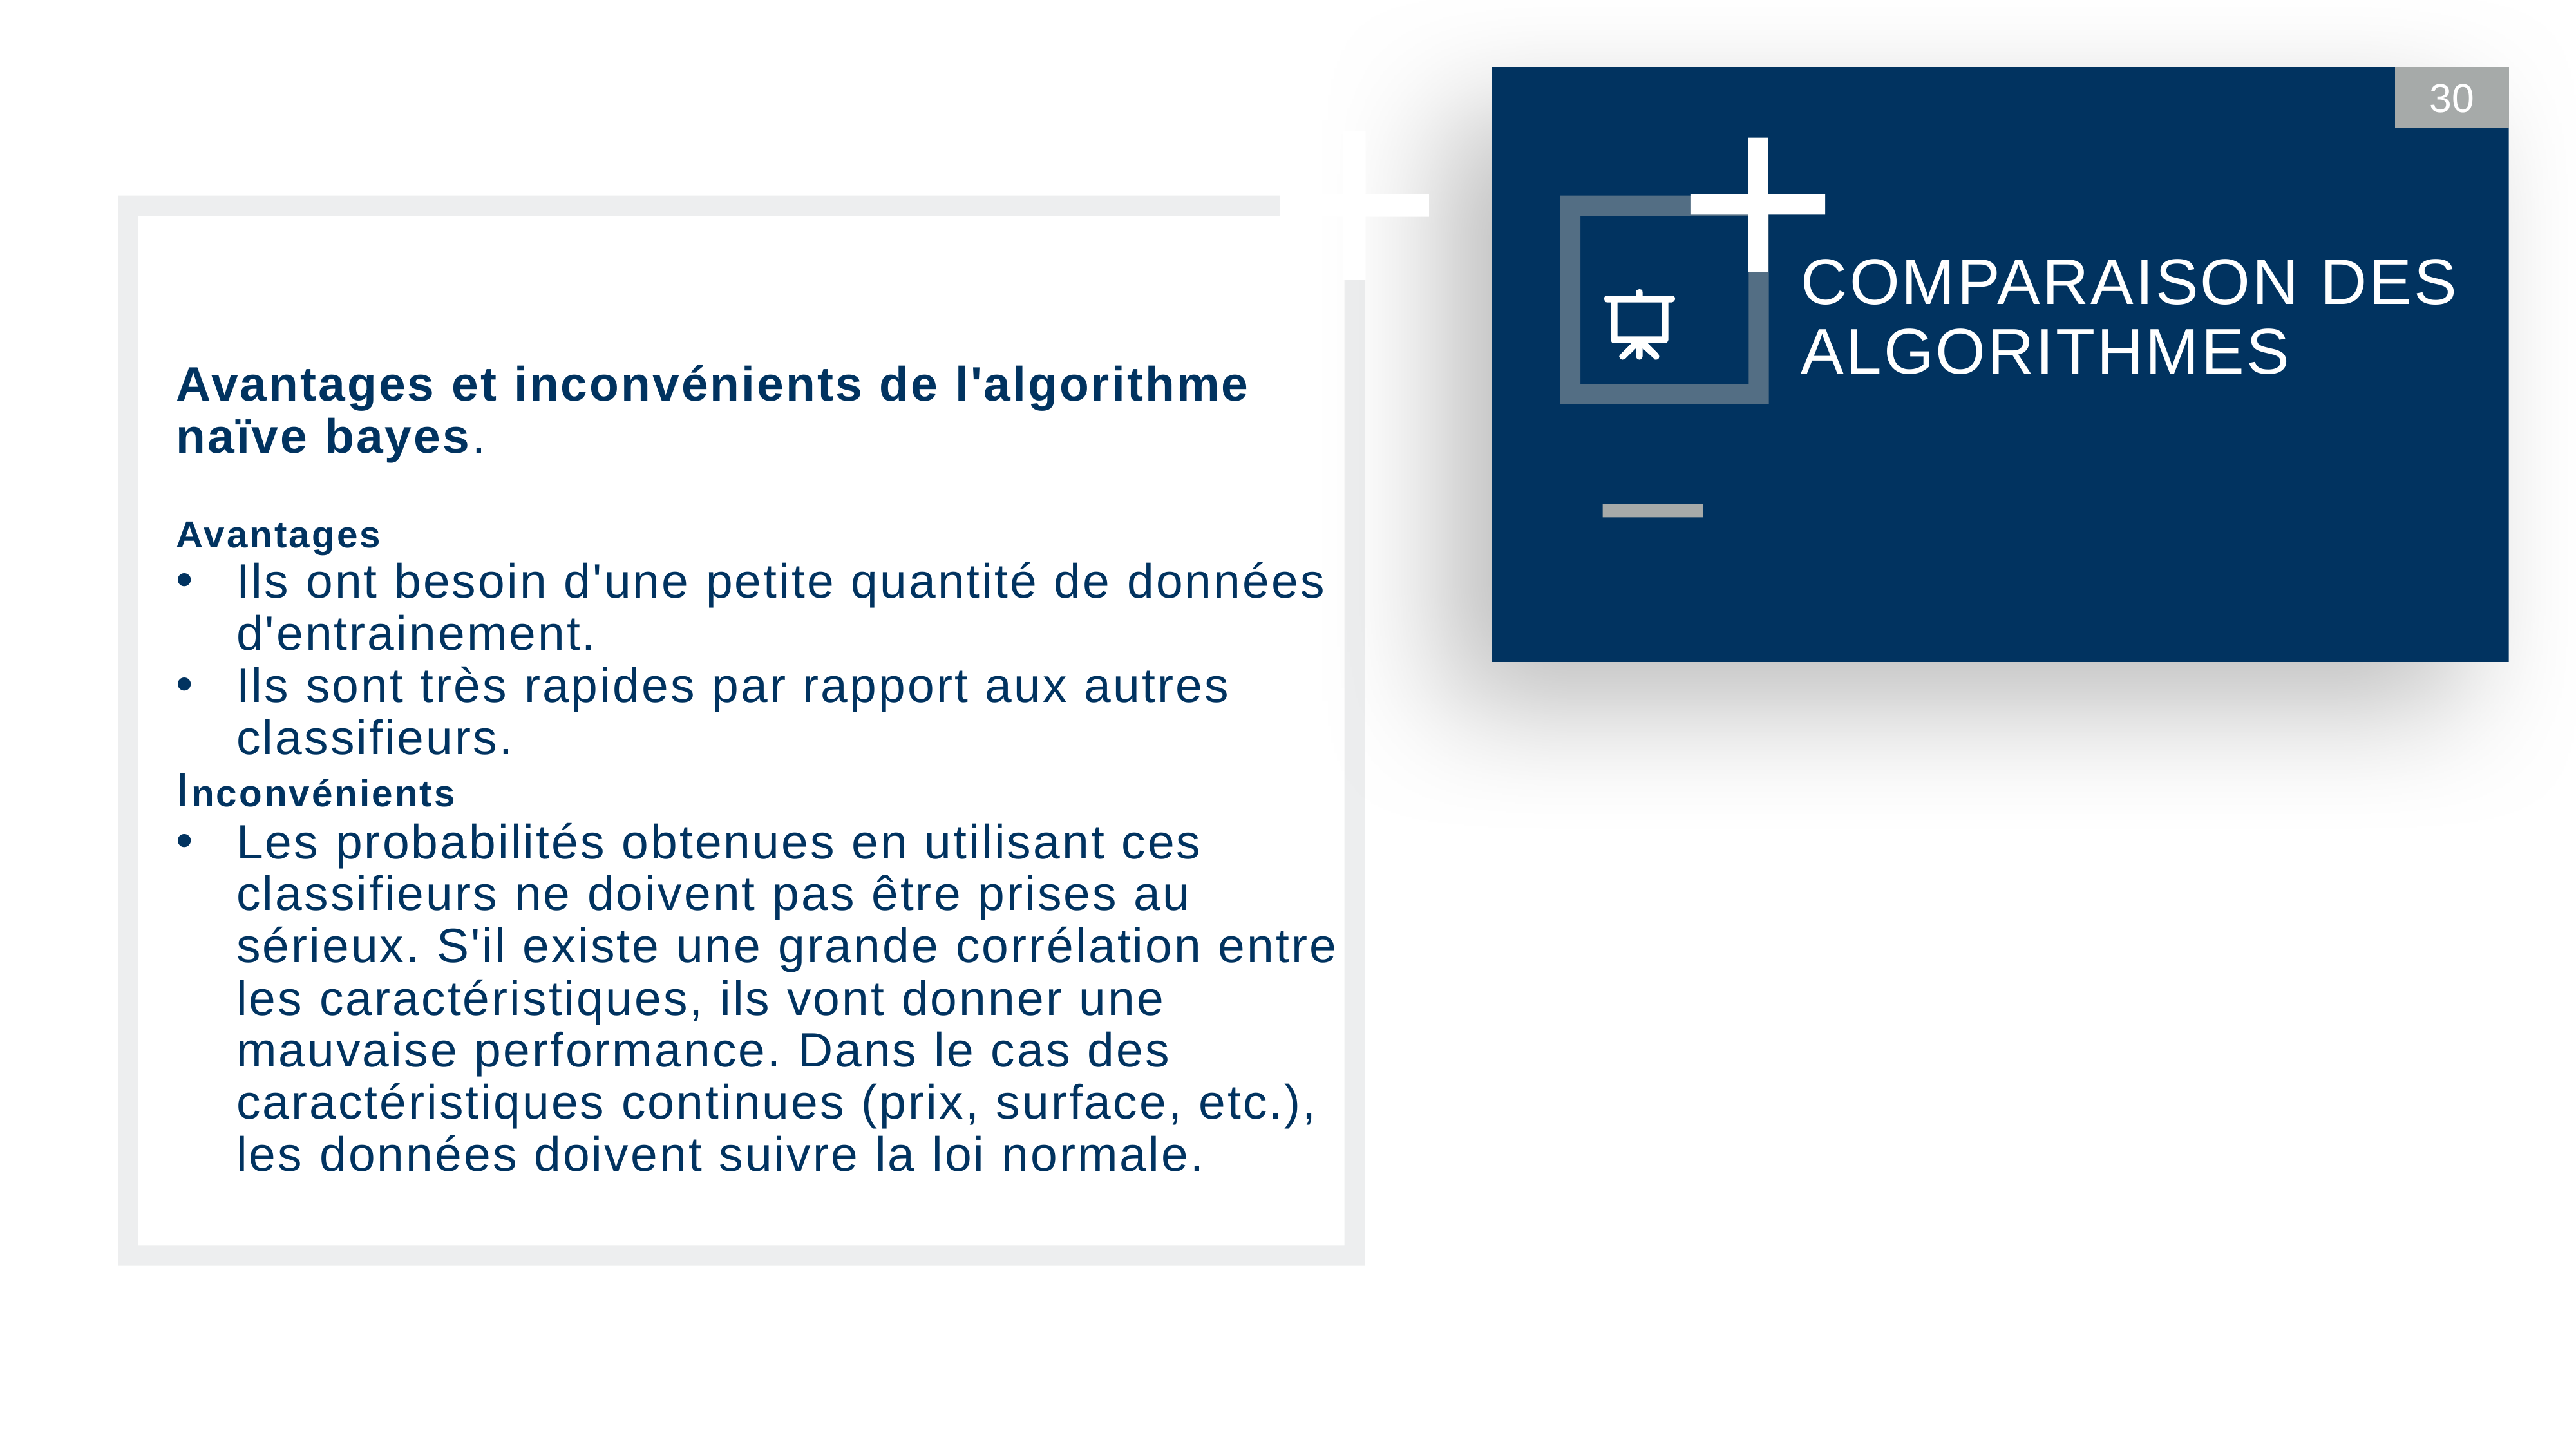

30

COMPARAISON DES ALGORITHMES

Avantages et inconvénients de l'algorithme naïve bayes.

Avantages
Ils ont besoin d'une petite quantité de données d'entrainement.
Ils sont très rapides par rapport aux autres classifieurs.
Inconvénients
Les probabilités obtenues en utilisant ces classifieurs ne doivent pas être prises au sérieux. S'il existe une grande corrélation entre les caractéristiques, ils vont donner une mauvaise performance. Dans le cas des caractéristiques continues (prix, surface, etc.), les données doivent suivre la loi normale.